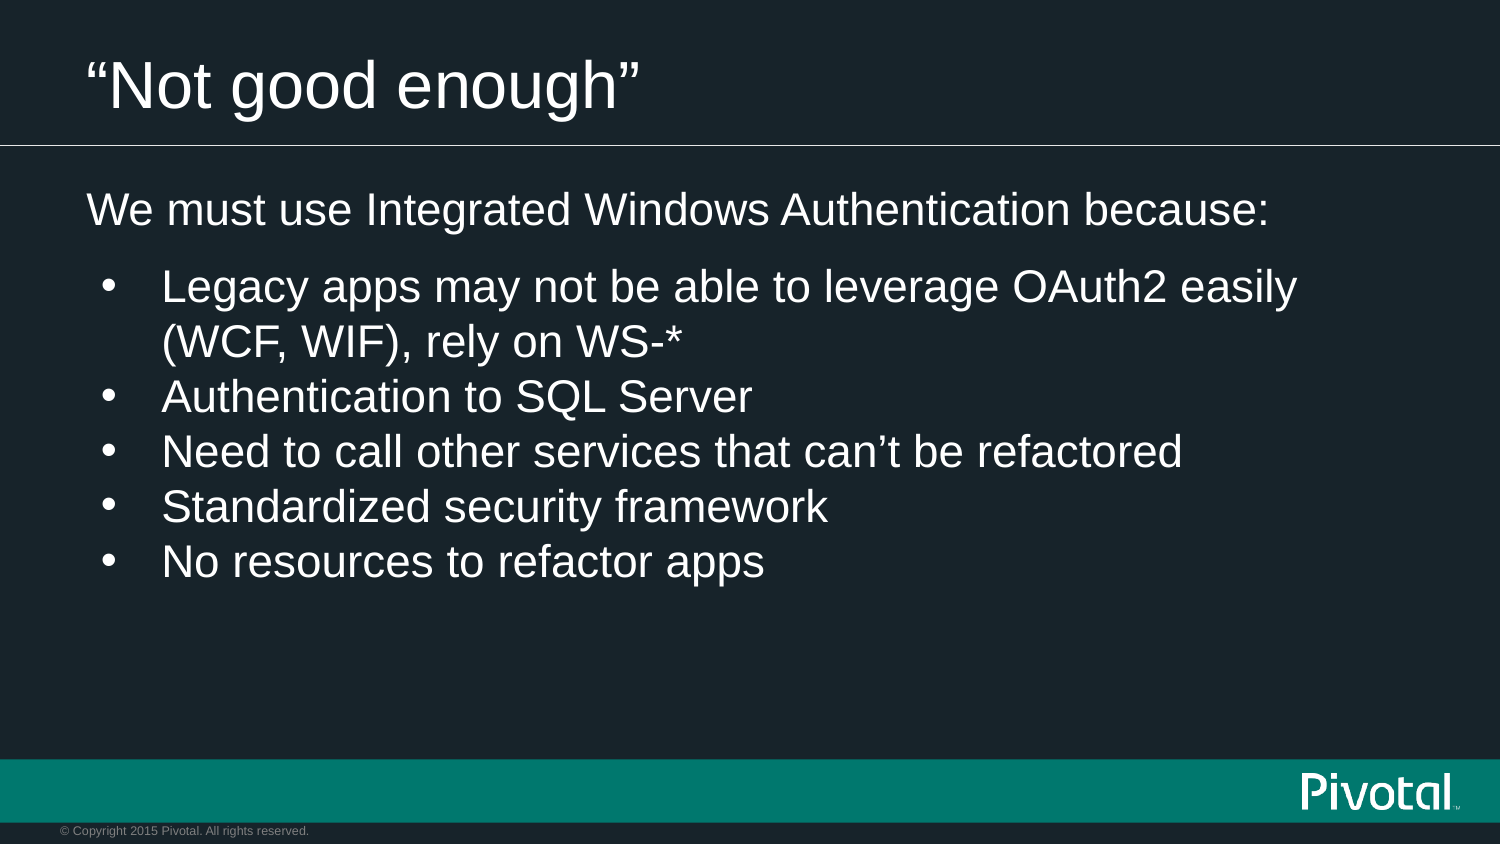

# “Not good enough”
We must use Integrated Windows Authentication because:
Legacy apps may not be able to leverage OAuth2 easily (WCF, WIF), rely on WS-*
Authentication to SQL Server
Need to call other services that can’t be refactored
Standardized security framework
No resources to refactor apps